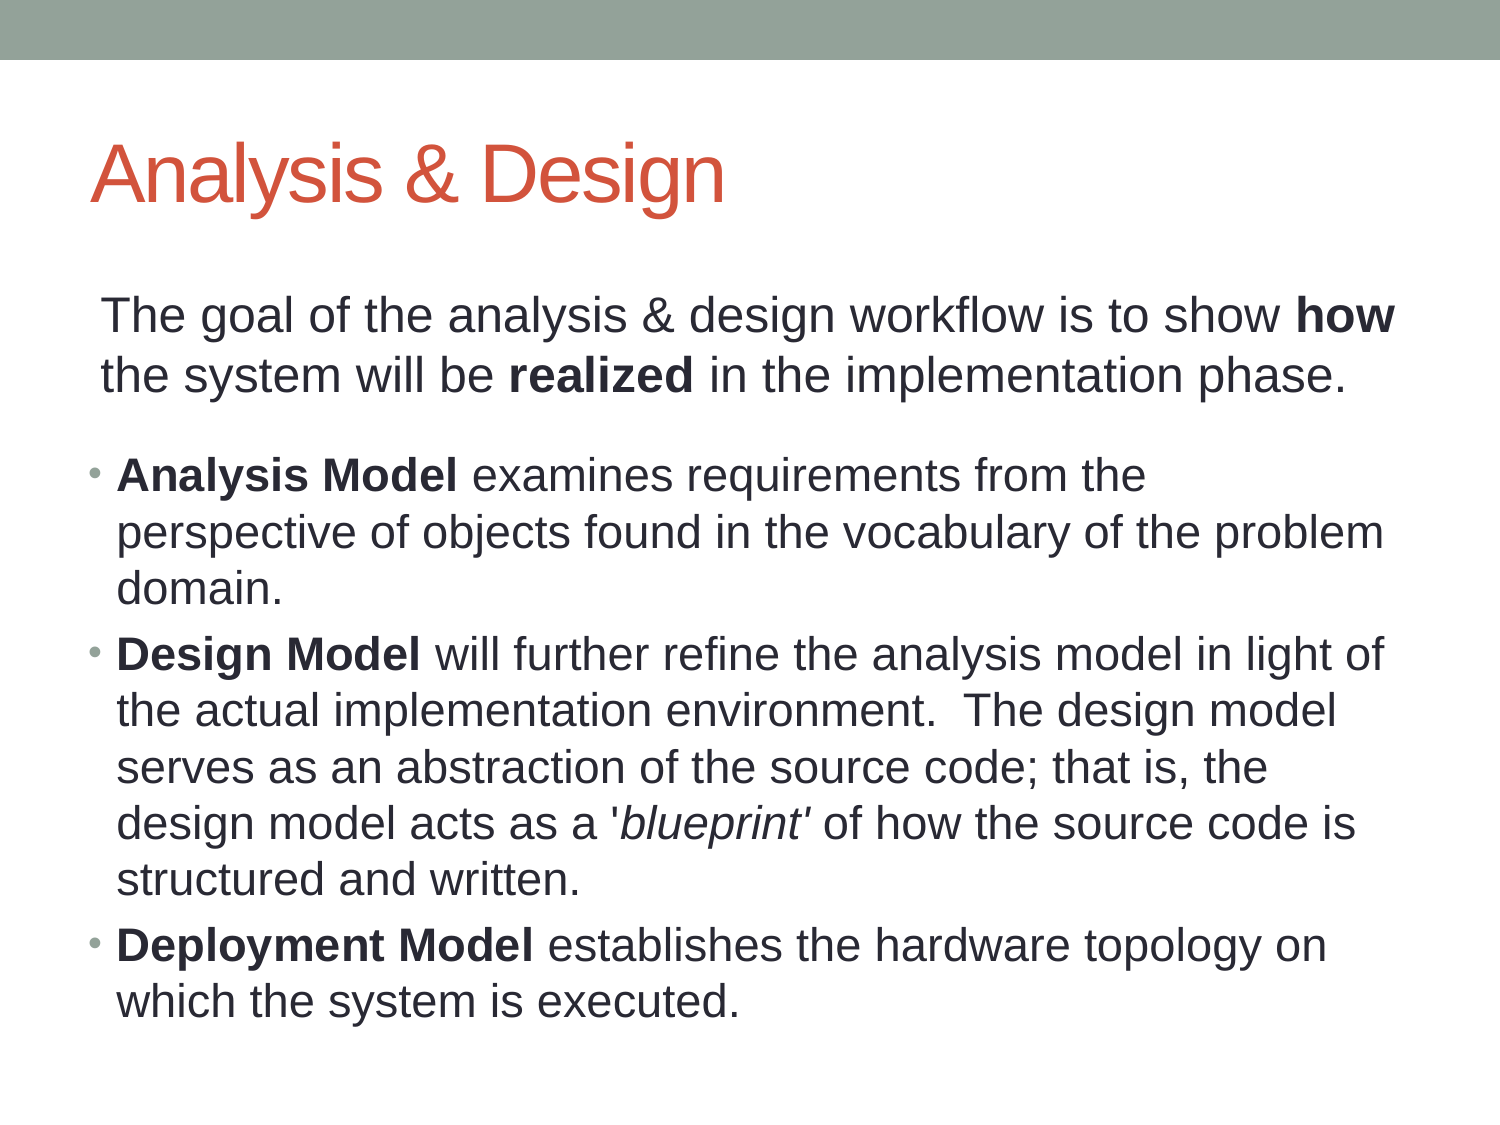

# Analysis & Design
The goal of the analysis & design workflow is to show how the system will be realized in the implementation phase.
Analysis Model examines requirements from the perspective of objects found in the vocabulary of the problem domain.
Design Model will further refine the analysis model in light of the actual implementation environment.  The design model serves as an abstraction of the source code; that is, the design model acts as a 'blueprint' of how the source code is structured and written.
Deployment Model establishes the hardware topology on which the system is executed.